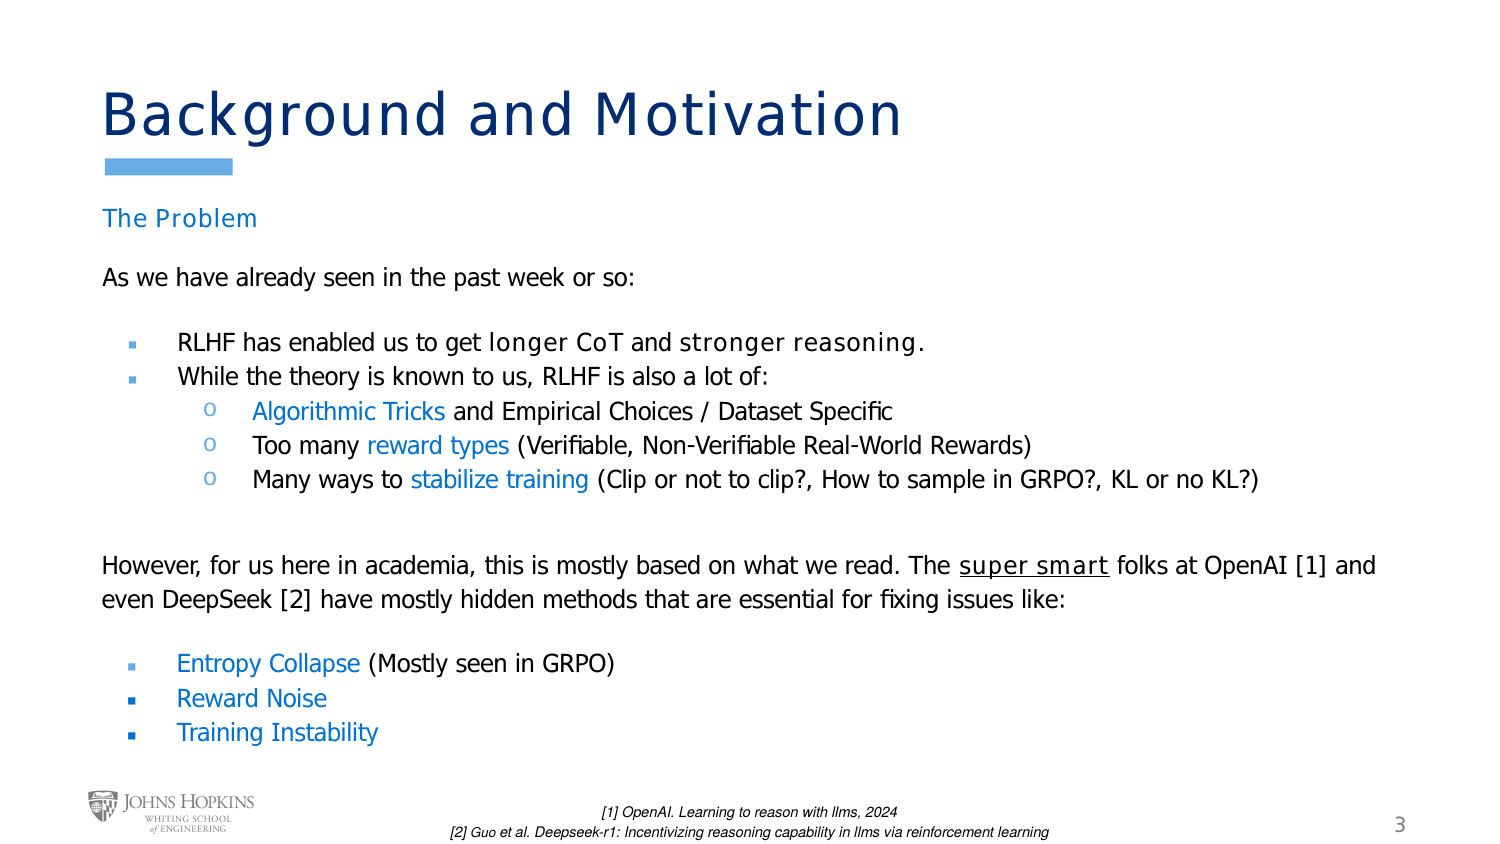

# Background and Motivation
The Problem

As we have already seen in the past week or so:

RLHF has enabled us to get longer CoT and stronger reasoning.
While the theory is known to us, RLHF is also a lot of:
Algorithmic Tricks and Empirical Choices / Dataset Specific
Too many reward types (Verifiable, Non-Verifiable Real-World Rewards)
Many ways to stabilize training (Clip or not to clip?, How to sample in GRPO?, KL or no KL?)
However, for us here in academia, this is mostly based on what we read. The super smart folks at OpenAI [1] and even DeepSeek [2] have mostly hidden methods that are essential for fixing issues like:
Entropy Collapse (Mostly seen in GRPO)
Reward Noise
Training Instability
[1] OpenAI. Learning to reason with llms, 2024
[2] Guo et al. Deepseek-r1: Incentivizing reasoning capability in llms via reinforcement learning